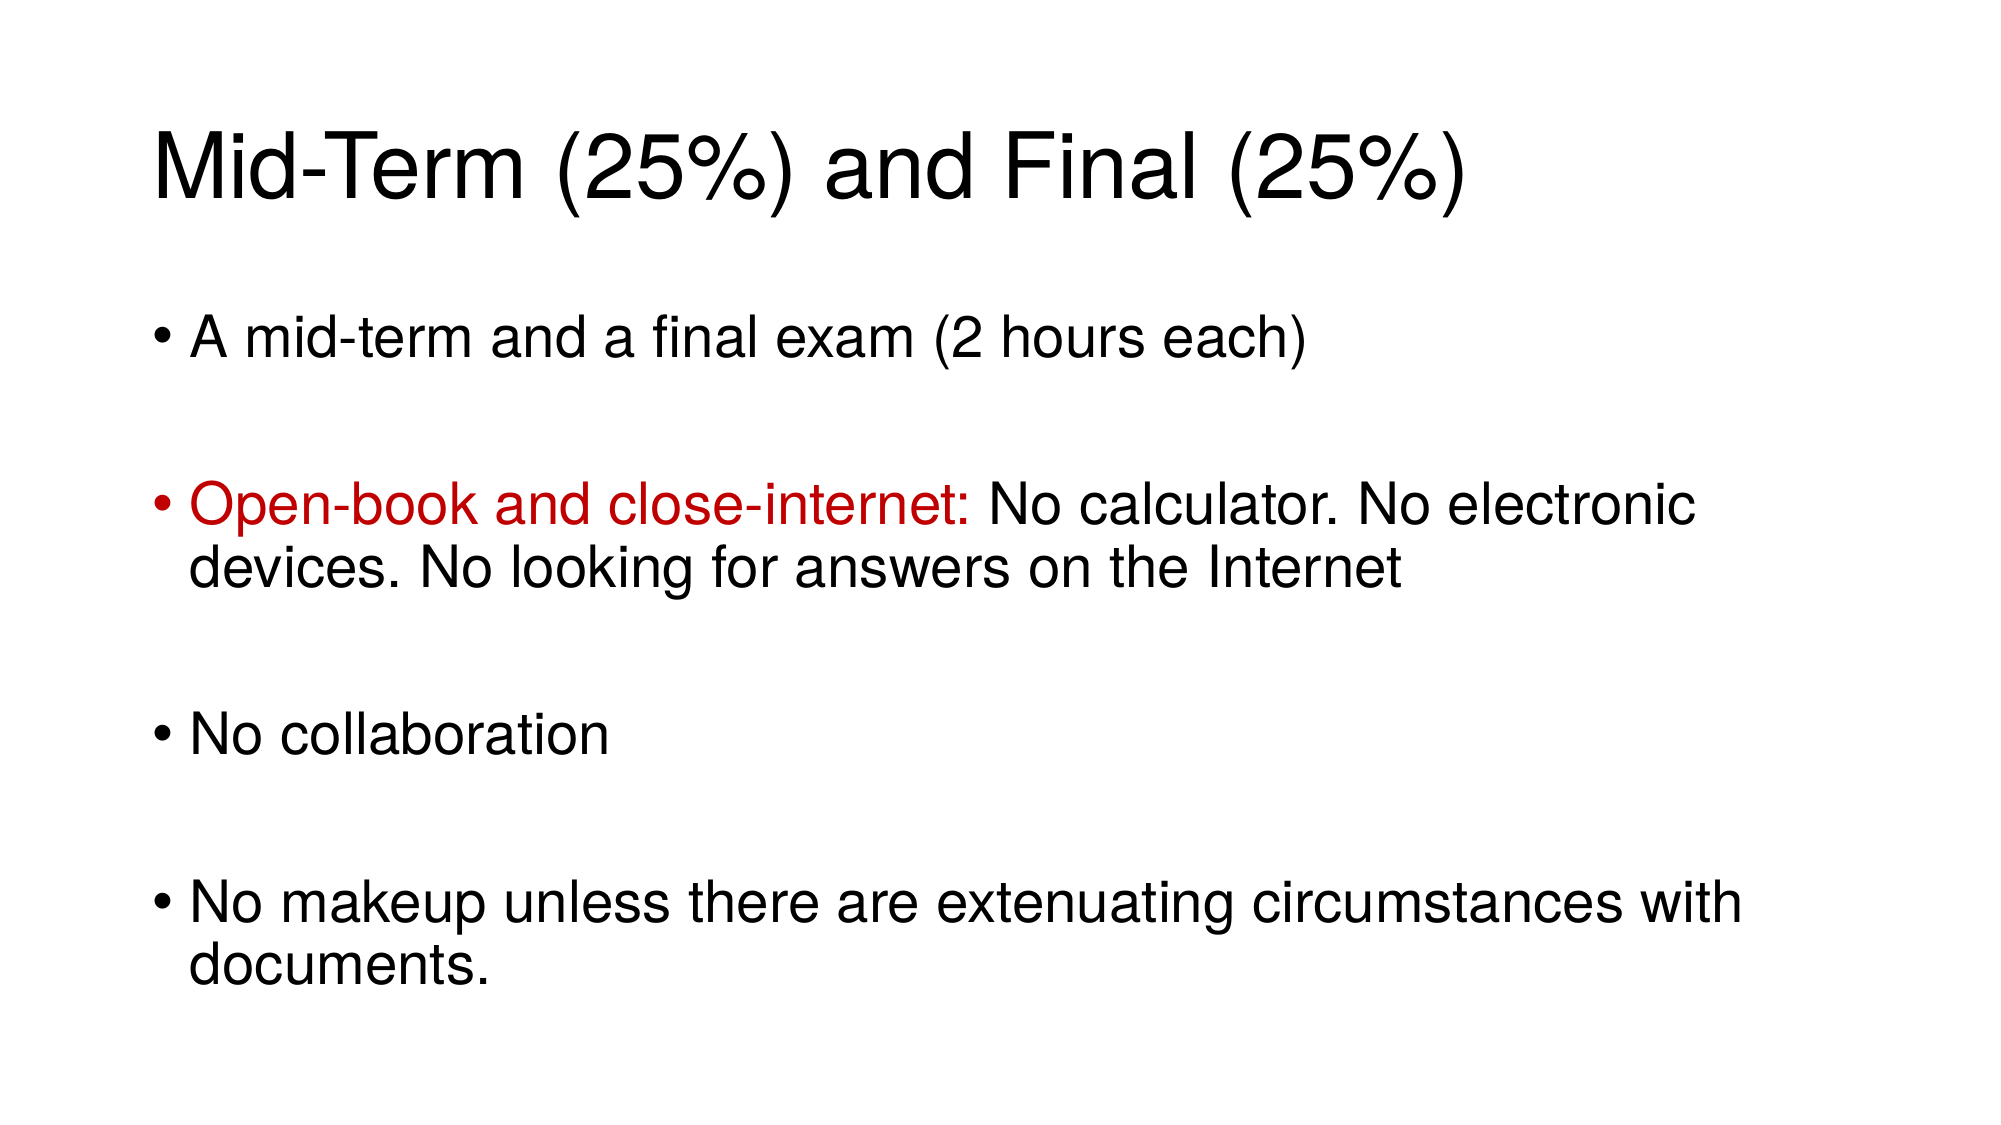

# Mid-Term (25%) and Final (25%)
A mid-term and a final exam (2 hours each)

Open-book and close-internet: No calculator. No electronic devices. No looking for answers on the Internet

No collaboration

No makeup unless there are extenuating circumstances with documents.